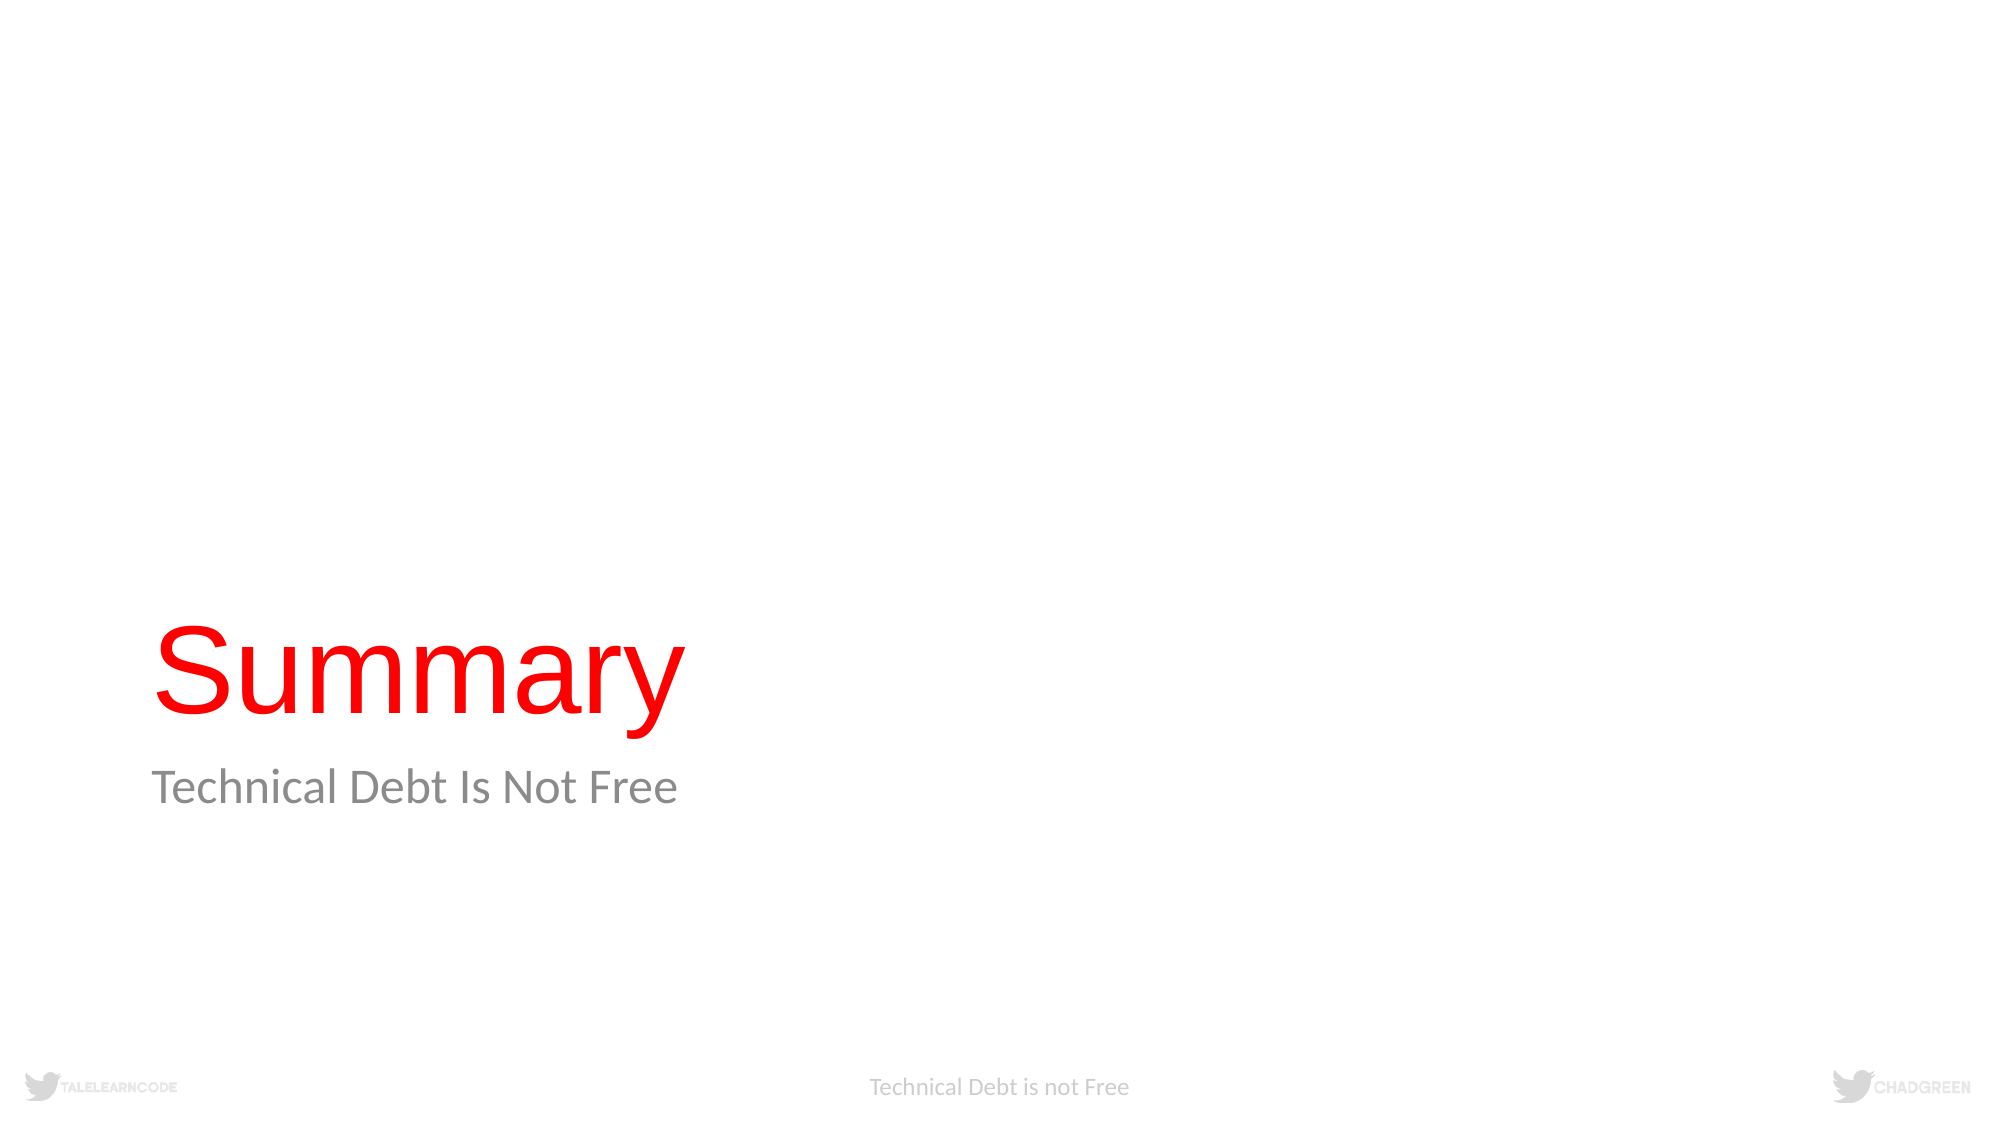

# Summary
Technical Debt Is Not Free